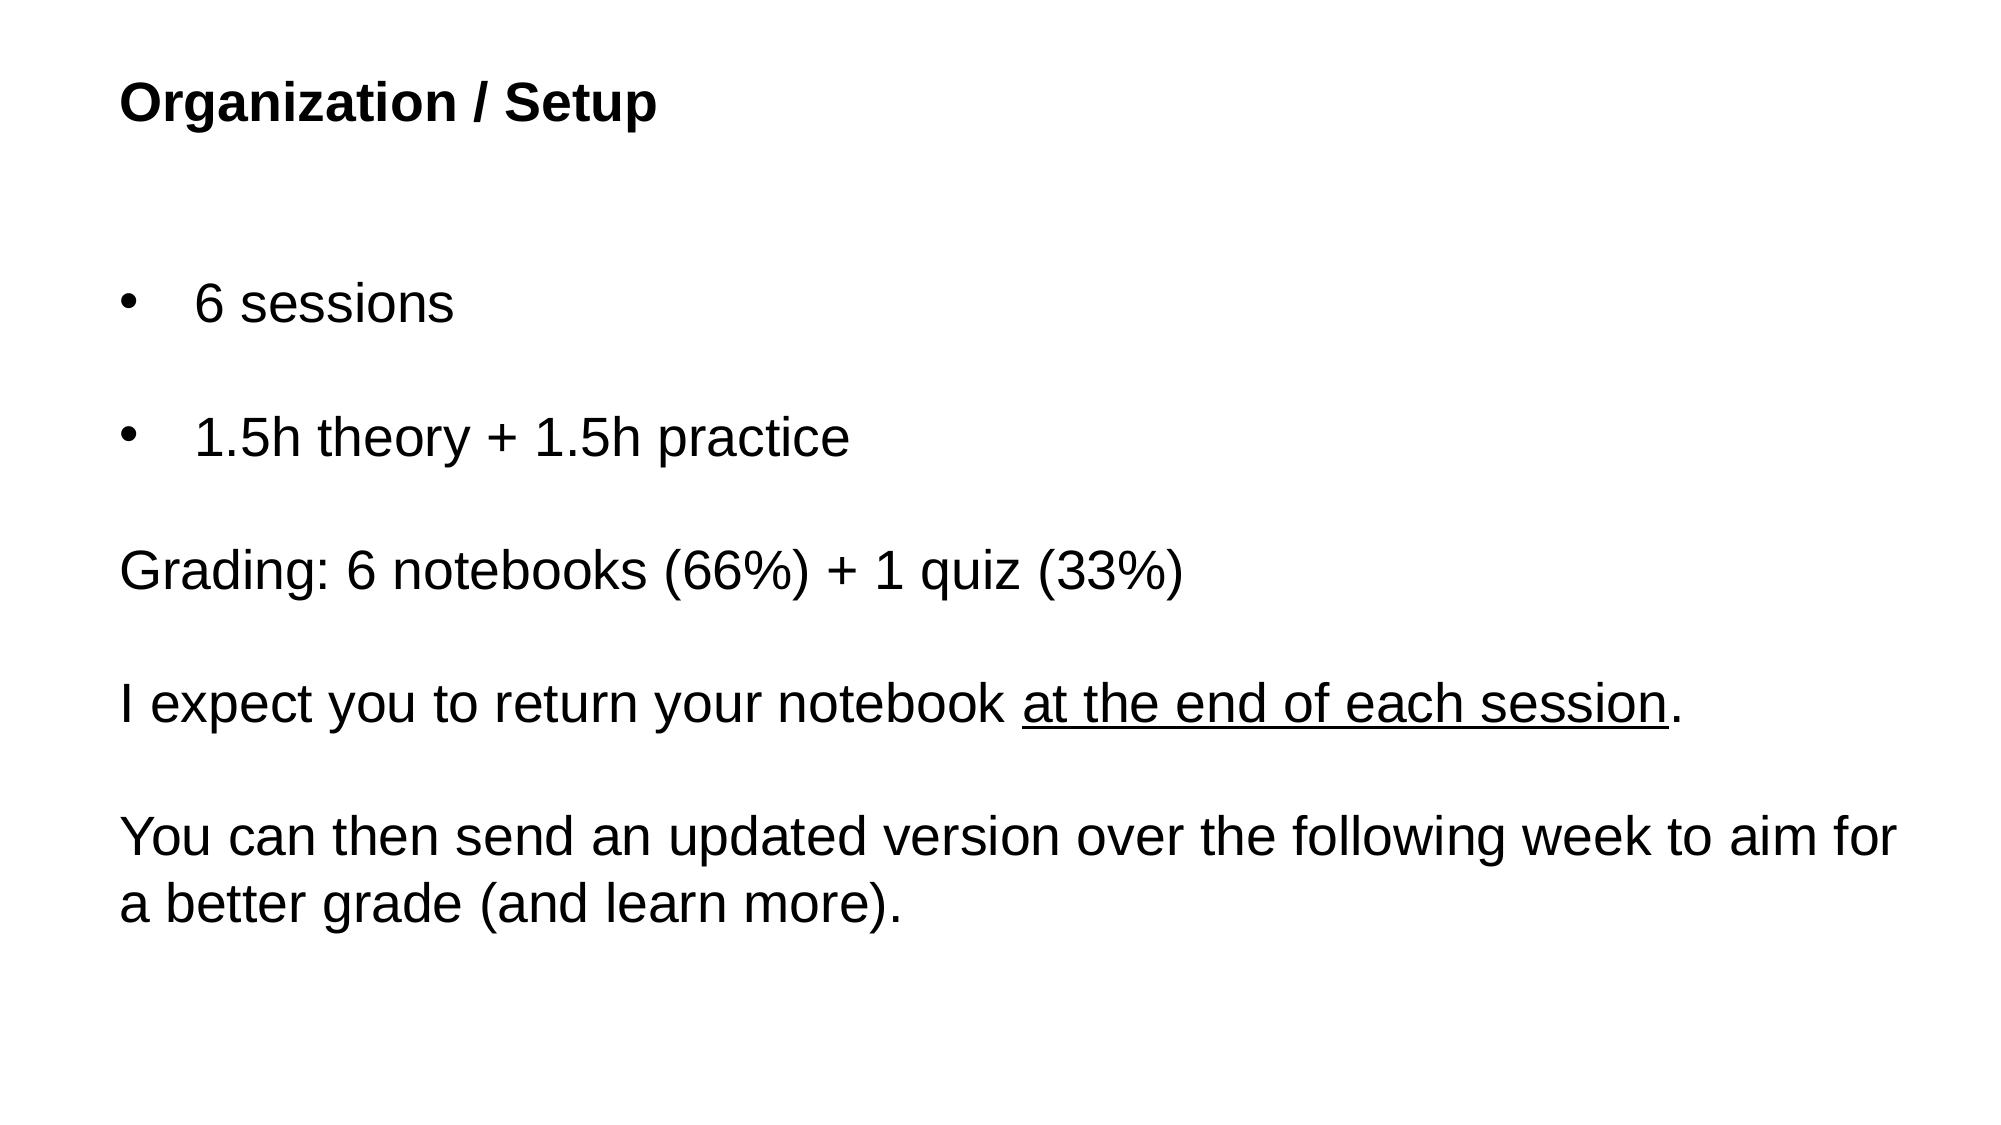

Organization / Setup
6 sessions

1.5h theory + 1.5h practice

Grading: 6 notebooks (66%) + 1 quiz (33%)

I expect you to return your notebook at the end of each session.

You can then send an updated version over the following week to aim for a better grade (and learn more).